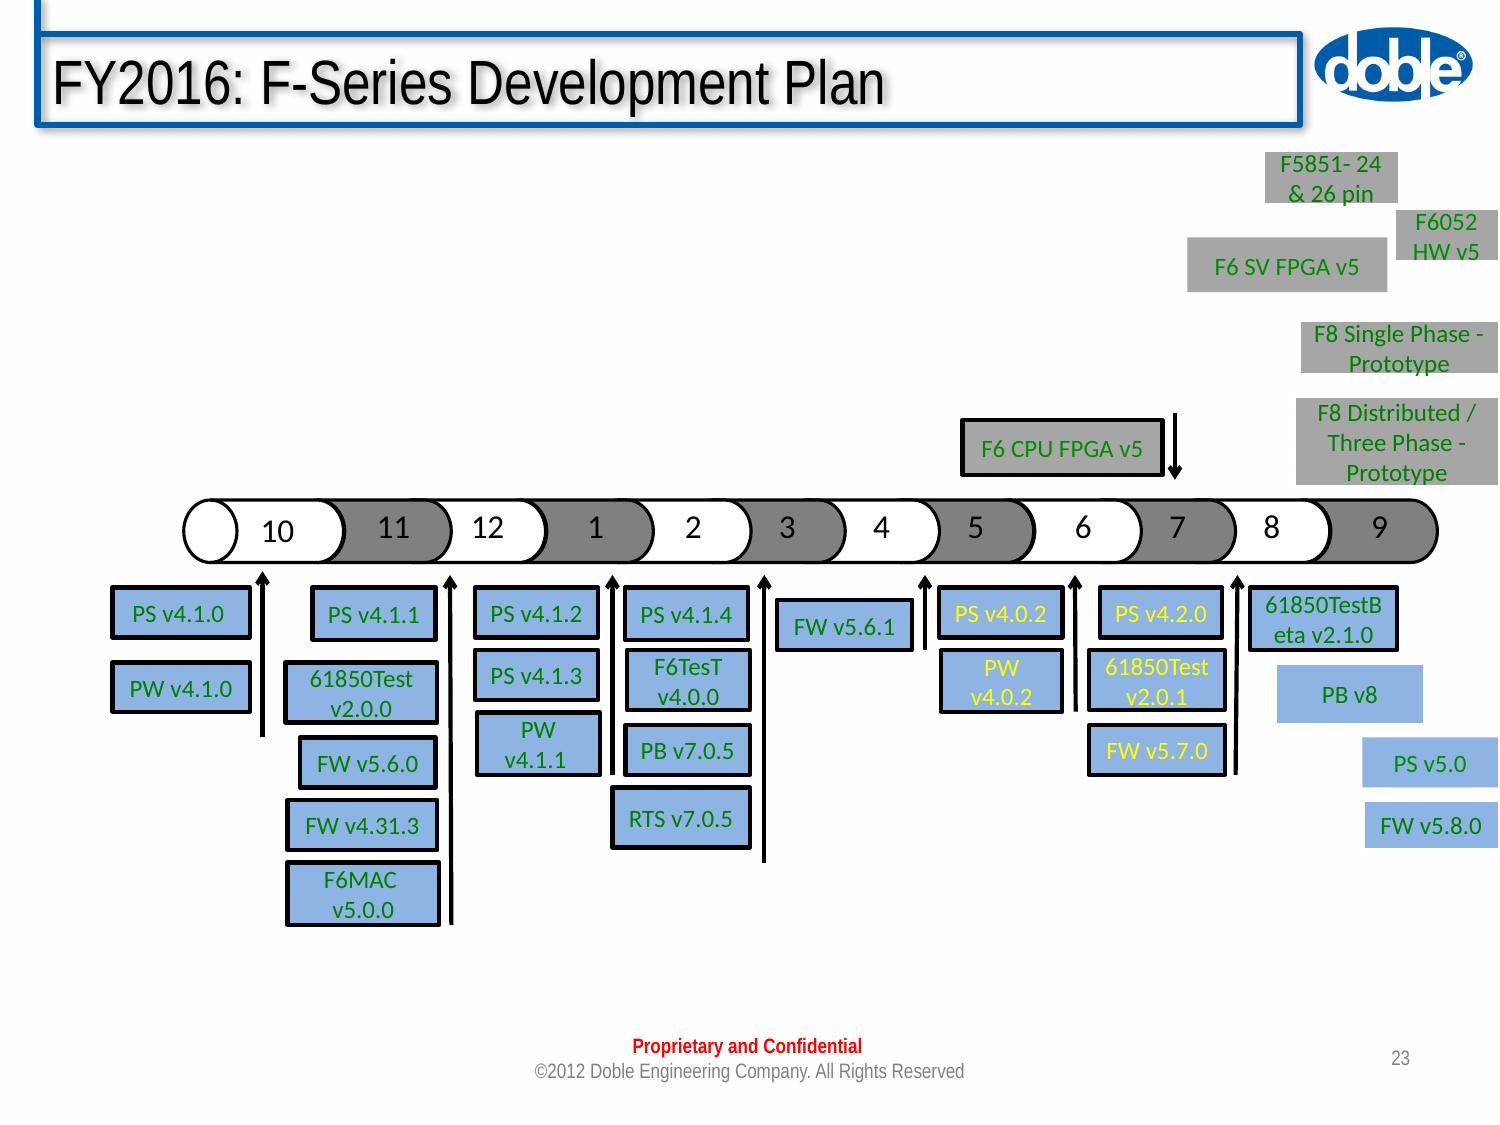

# FY2016: F-Series Development Plan
F5851- 24 & 26 pin
F6052 HW v5
F6 SV FPGA v5
F8 Single Phase - Prototype
F8 Distributed / Three Phase - Prototype
F6 CPU FPGA v5

11
12
1
2
3
4
5
6
7
8
9
10
PS v4.1.0
PS v4.1.1
PS v4.1.2
PS v4.1.4
PS v4.0.2
PS v4.2.0

61850TestBeta v2.1.0

FW v5.6.1

PS v4.1.3
F6TesT v4.0.0
PW v4.0.2

61850Test
v2.0.1

PW v4.1.0

61850Test
v2.0.0

PB v8
PW v4.1.1
PB v7.0.5
FW v5.7.0

FW v5.6.0

PS v5.0
RTS v7.0.5

FW v4.31.3

FW v5.8.0
F6MAC  v5.0.0